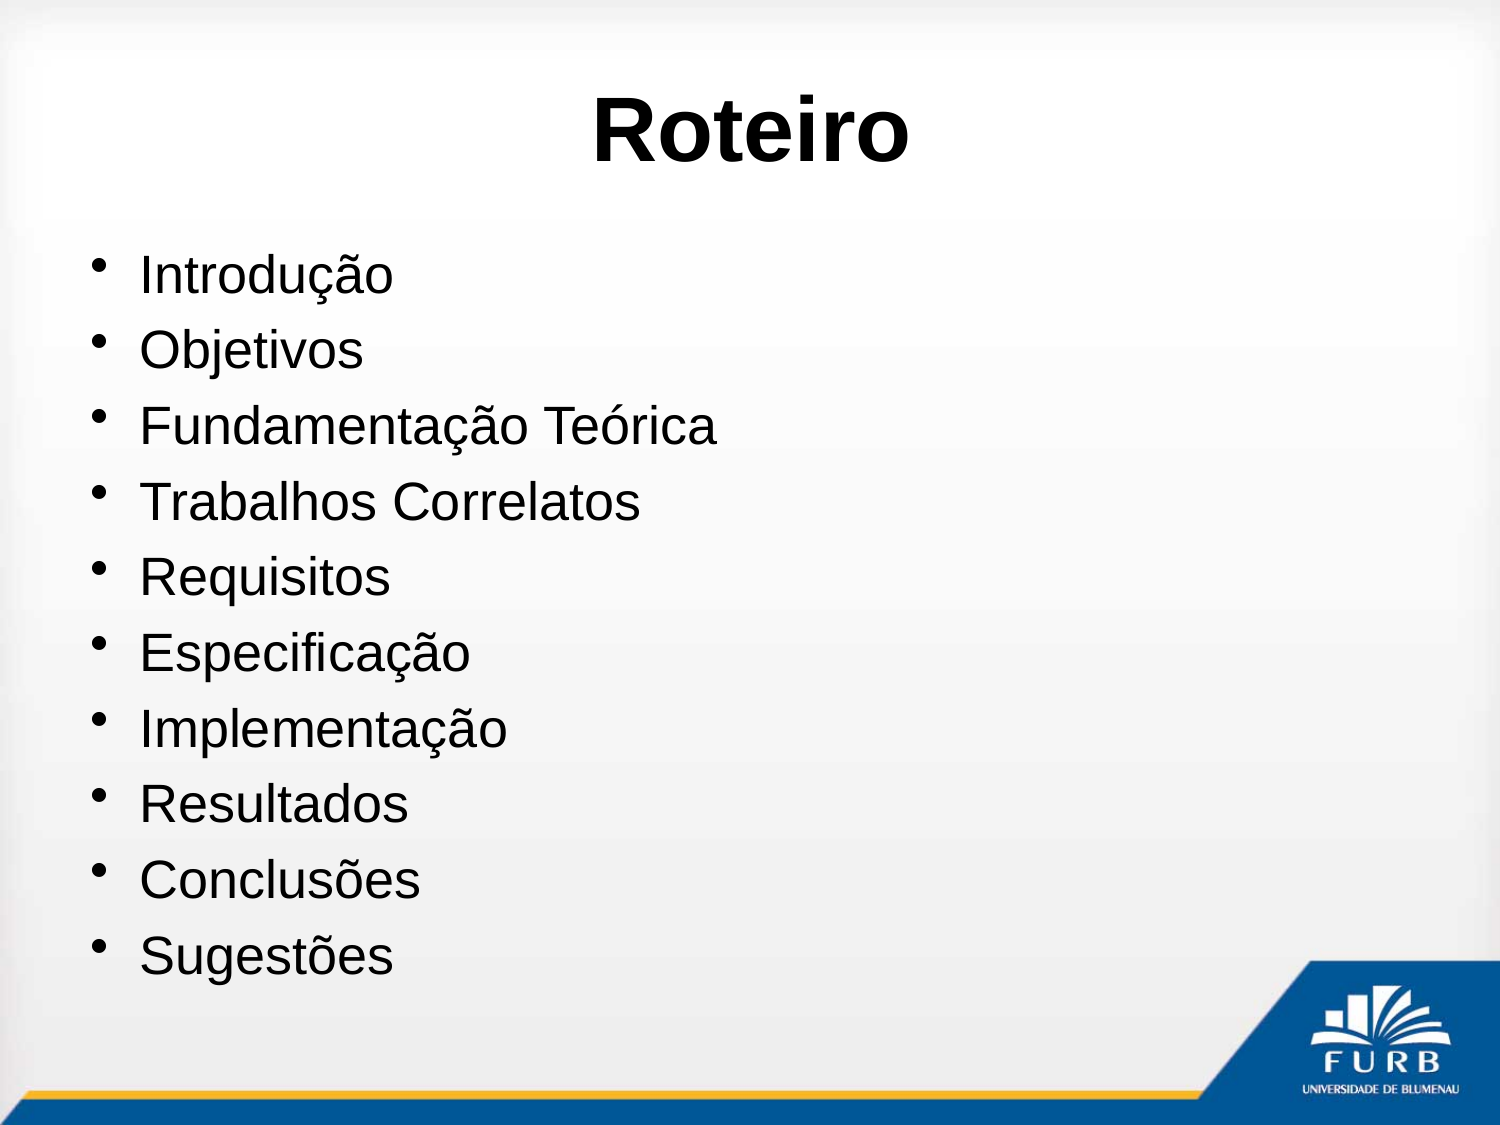

# Roteiro
Introdução
Objetivos
Fundamentação Teórica
Trabalhos Correlatos
Requisitos
Especificação
Implementação
Resultados
Conclusões
Sugestões